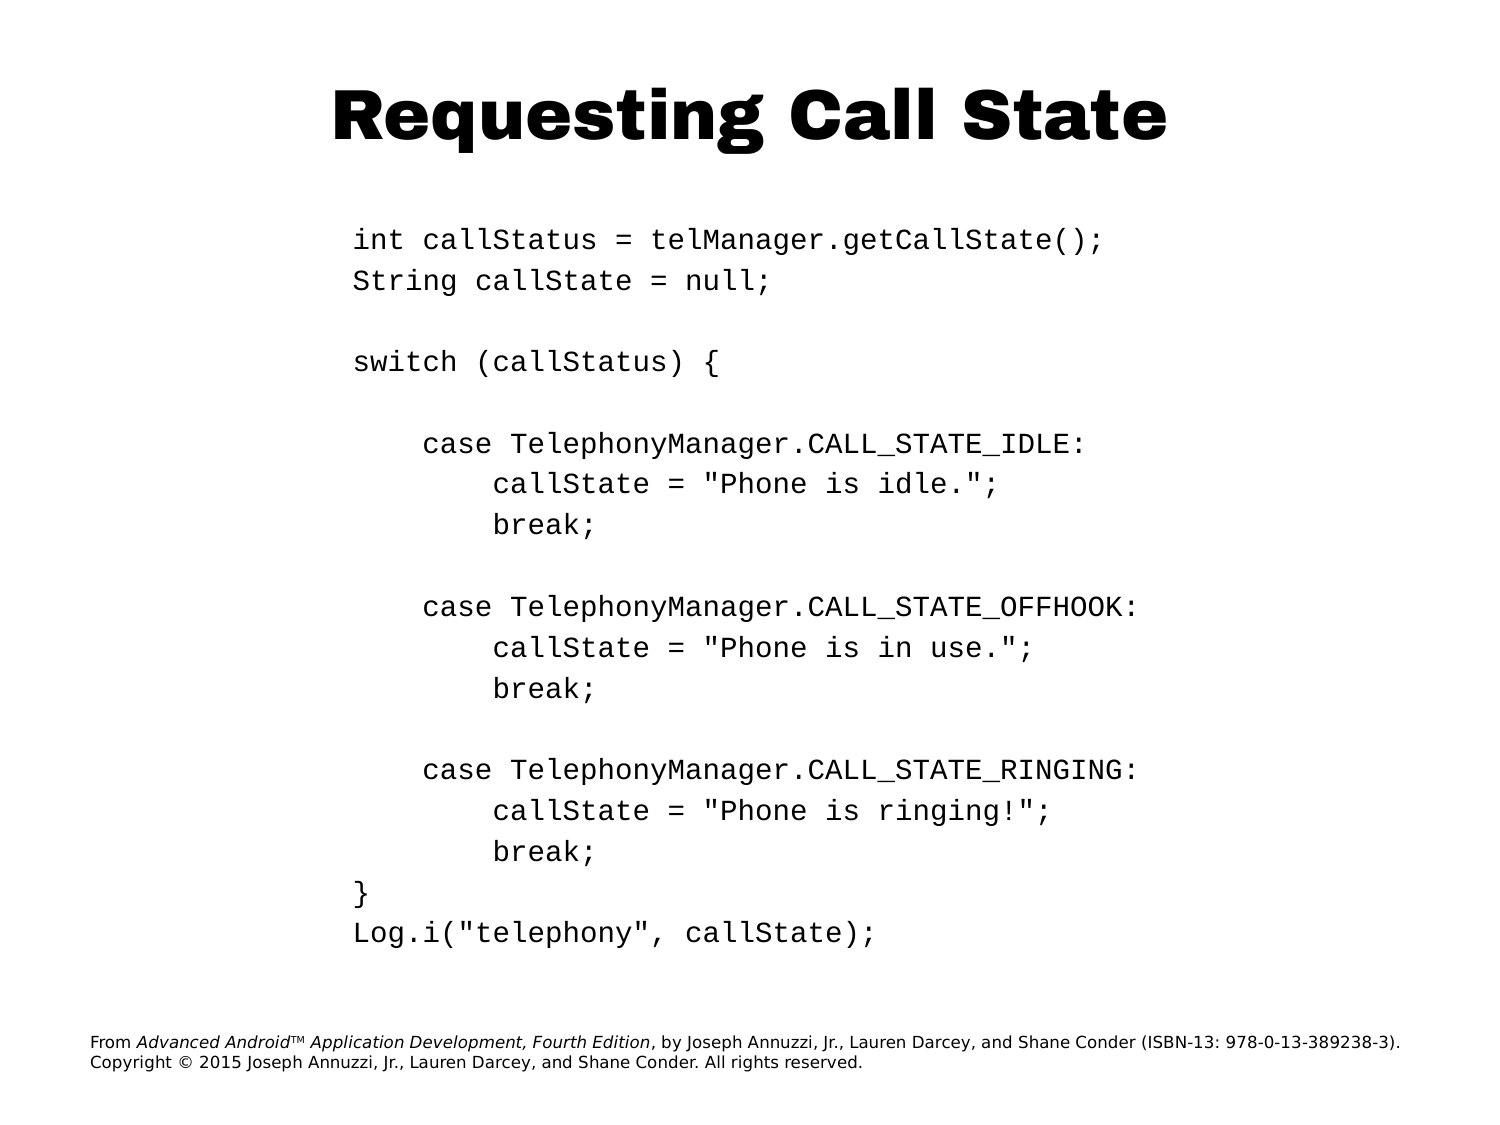

# Requesting Call State
int callStatus = telManager.getCallState();
String callState = null;

switch (callStatus) {

    case TelephonyManager.CALL_STATE_IDLE:
        callState = "Phone is idle.";
        break;

    case TelephonyManager.CALL_STATE_OFFHOOK:
        callState = "Phone is in use.";
        break;

    case TelephonyManager.CALL_STATE_RINGING:
        callState = "Phone is ringing!";
        break;
}
Log.i("telephony", callState);
From Advanced AndroidTM Application Development, Fourth Edition, by Joseph Annuzzi, Jr., Lauren Darcey, and Shane Conder (ISBN-13: 978-0-13-389238-3). Copyright © 2015 Joseph Annuzzi, Jr., Lauren Darcey, and Shane Conder. All rights reserved.